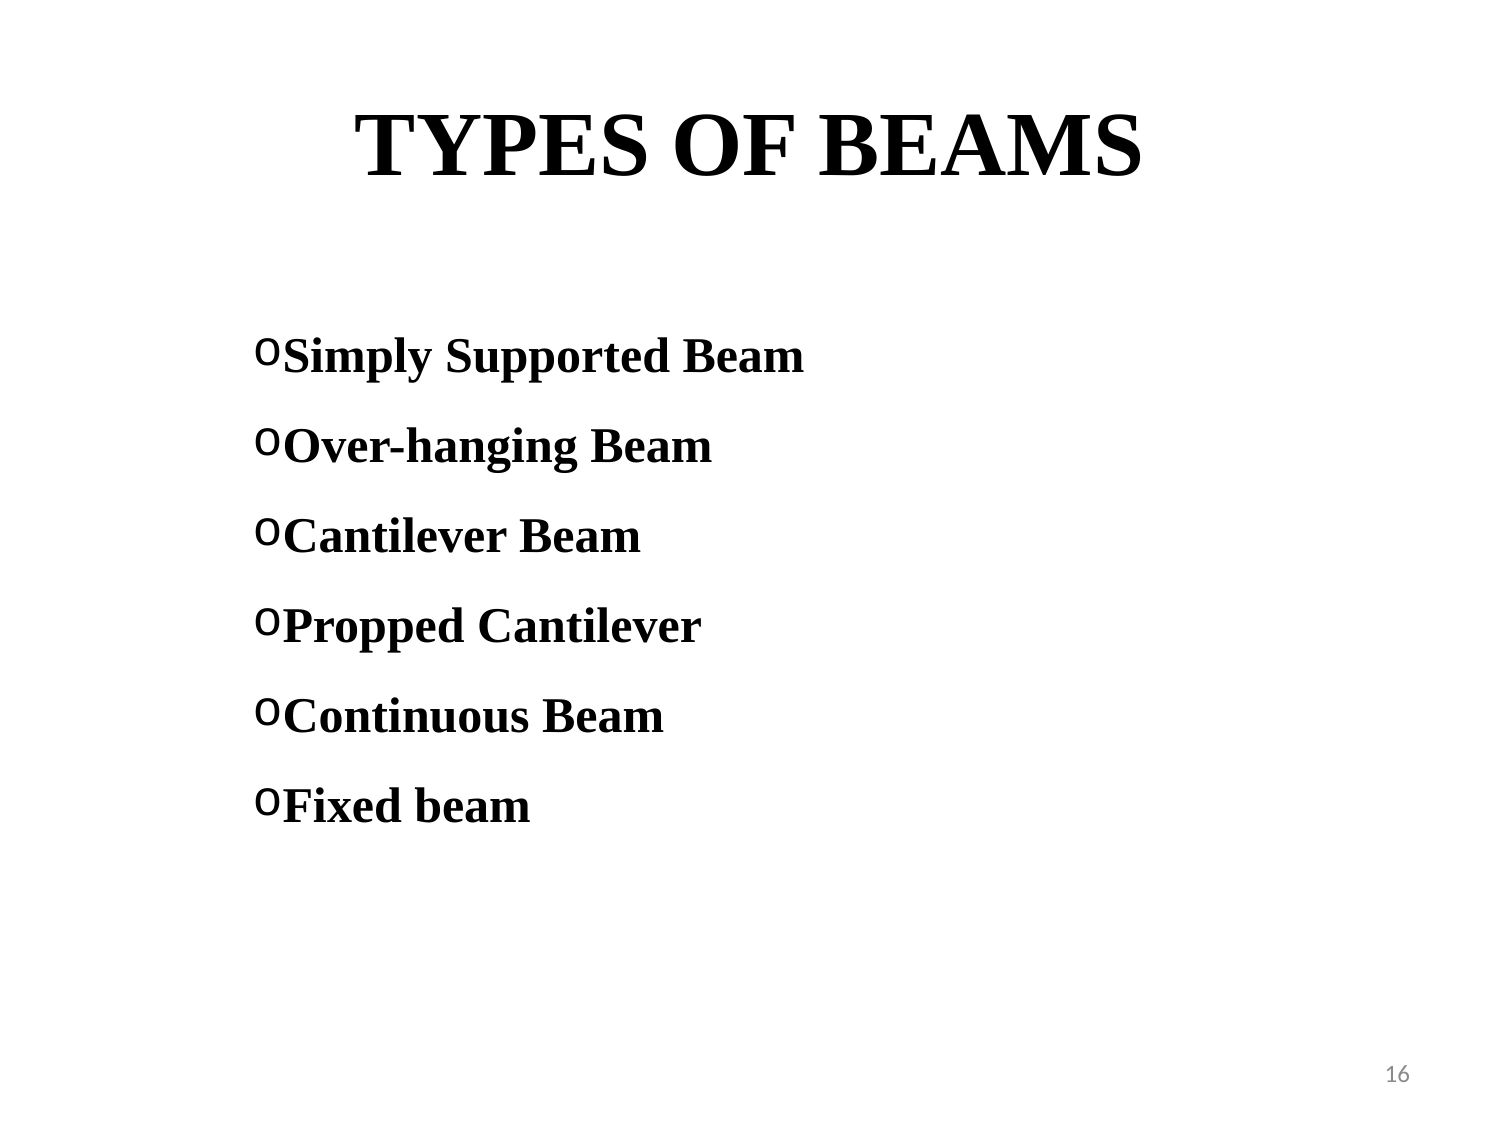

# TYPES OF BEAMS
Simply Supported Beam
Over-hanging Beam
Cantilever Beam
Propped Cantilever
Continuous Beam
Fixed beam
16